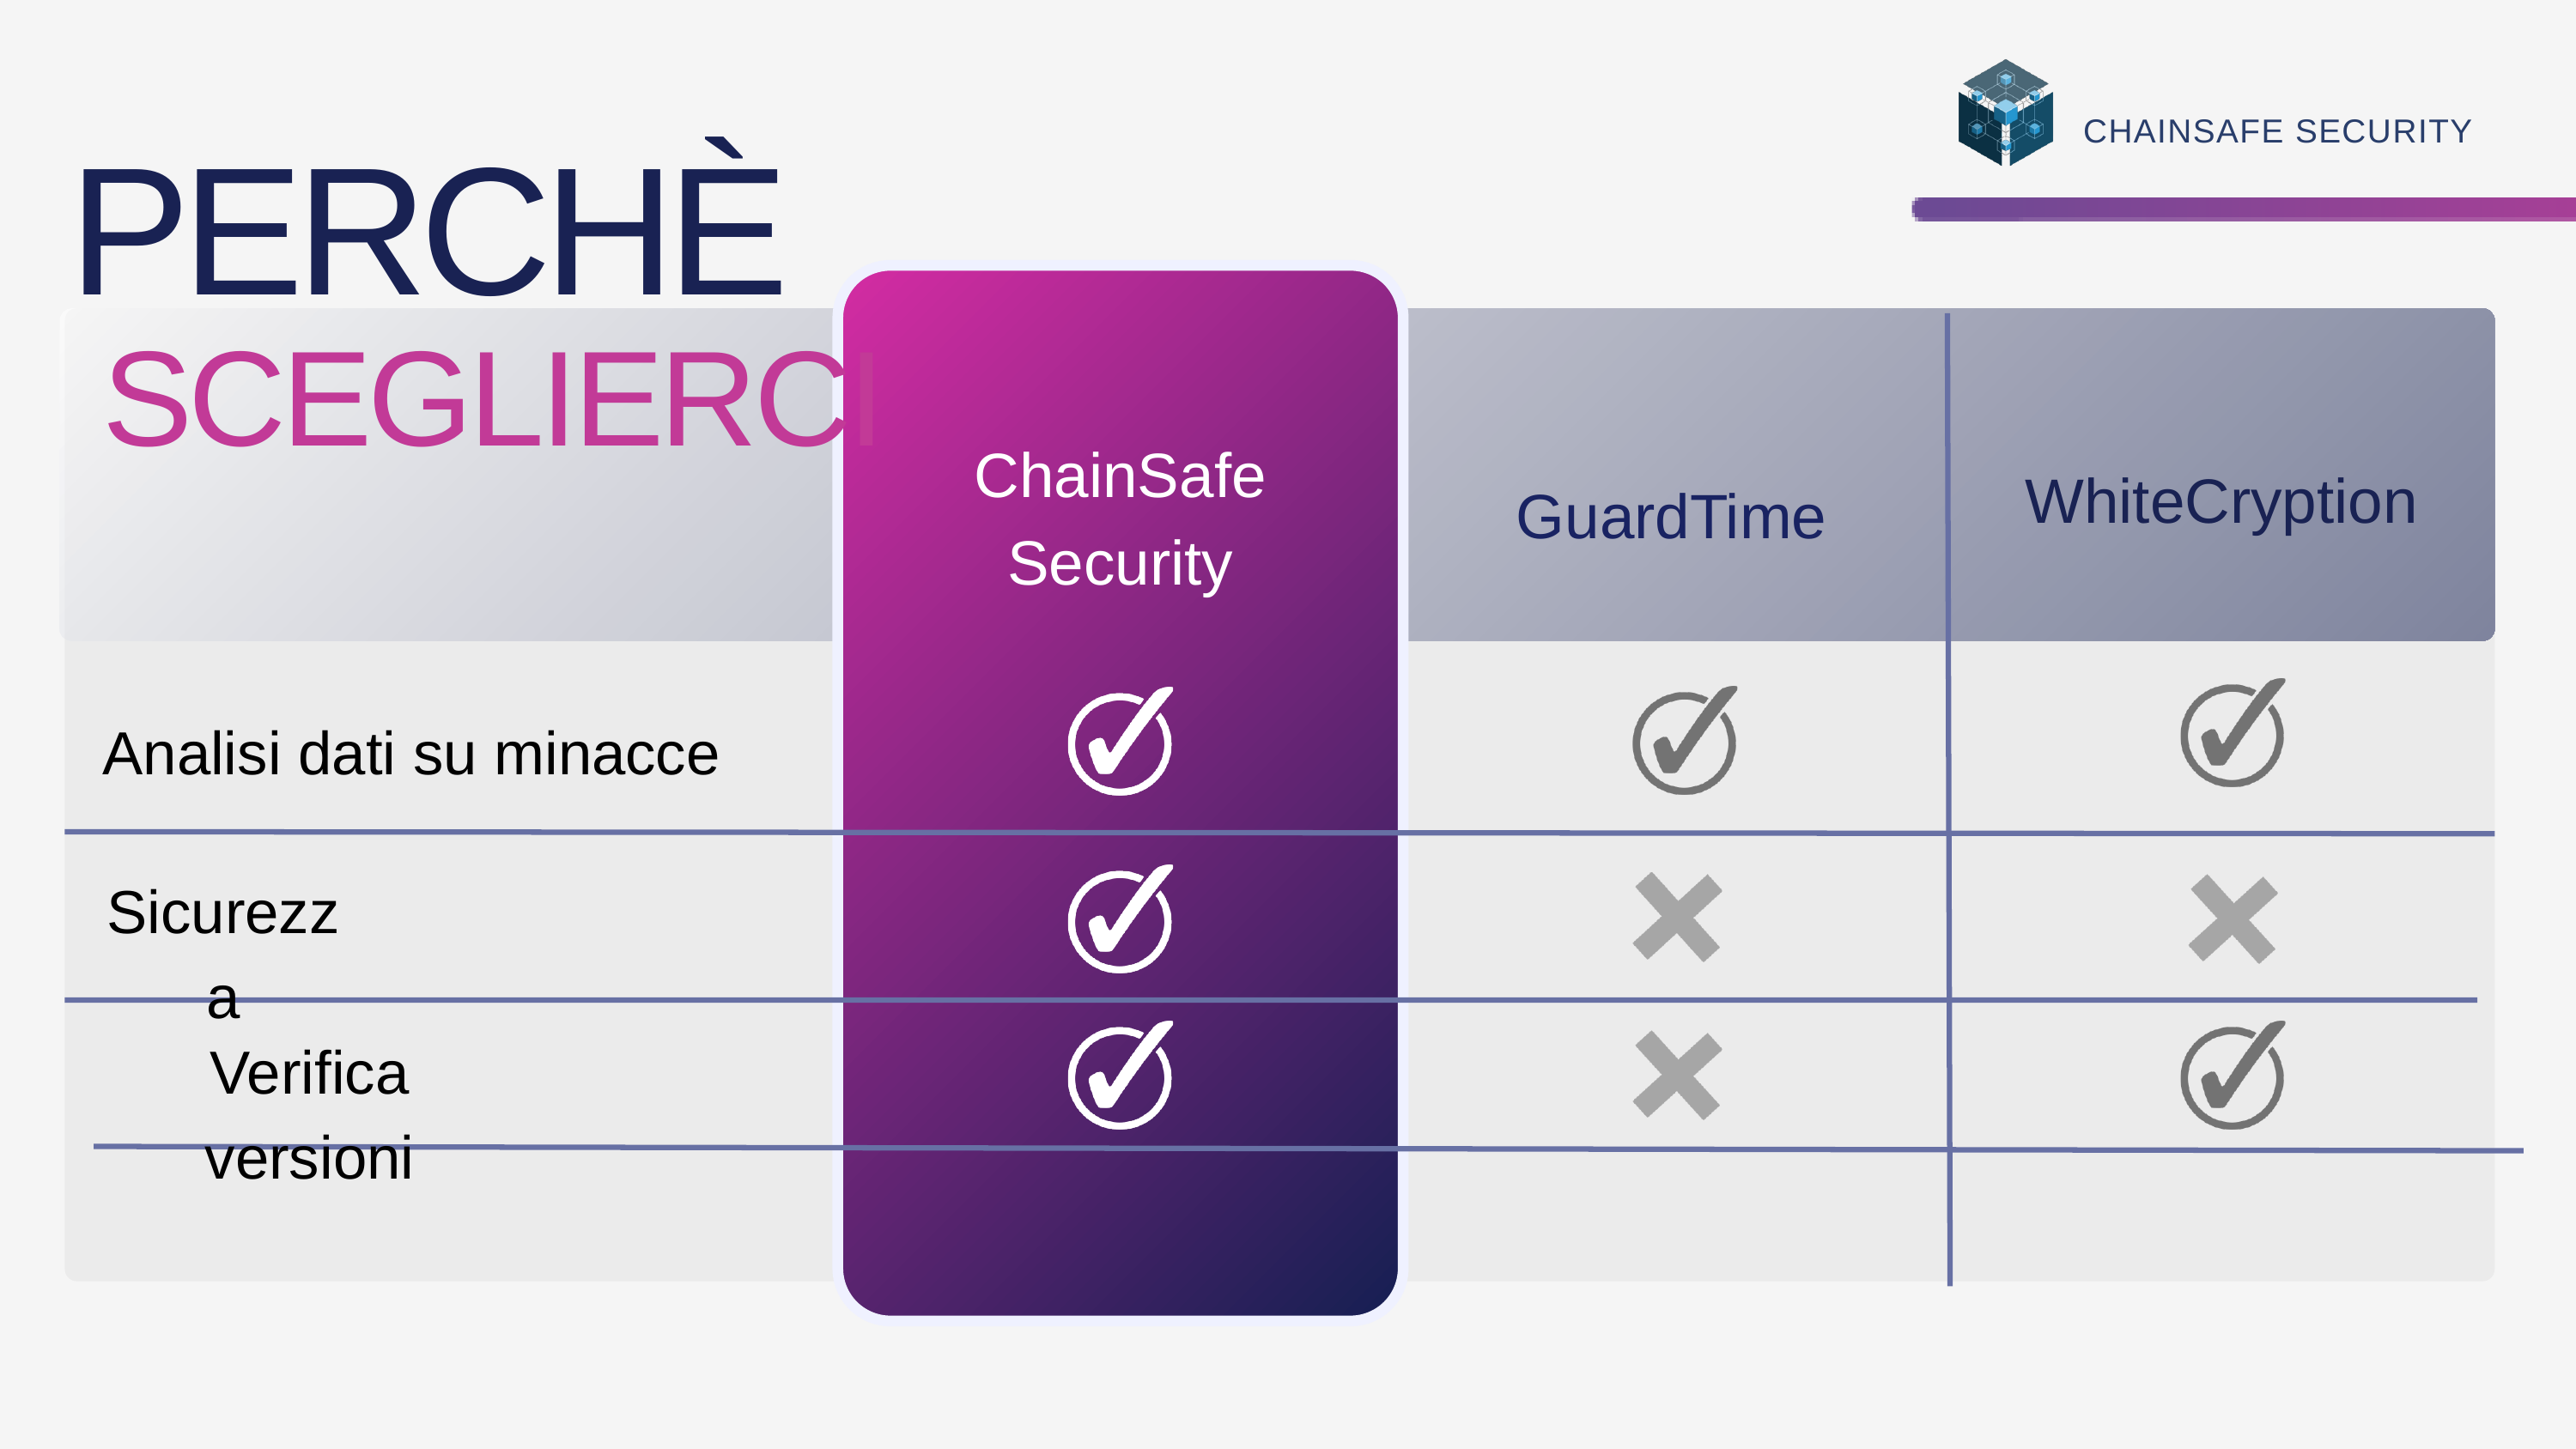

PERCHÈ
CHAINSAFE SECURITY

 SCEGLIERCI
ChainSafe Security
WhiteCryption
GuardTime

Analisi dati su minacce

Sicurezza

Verifica versioni